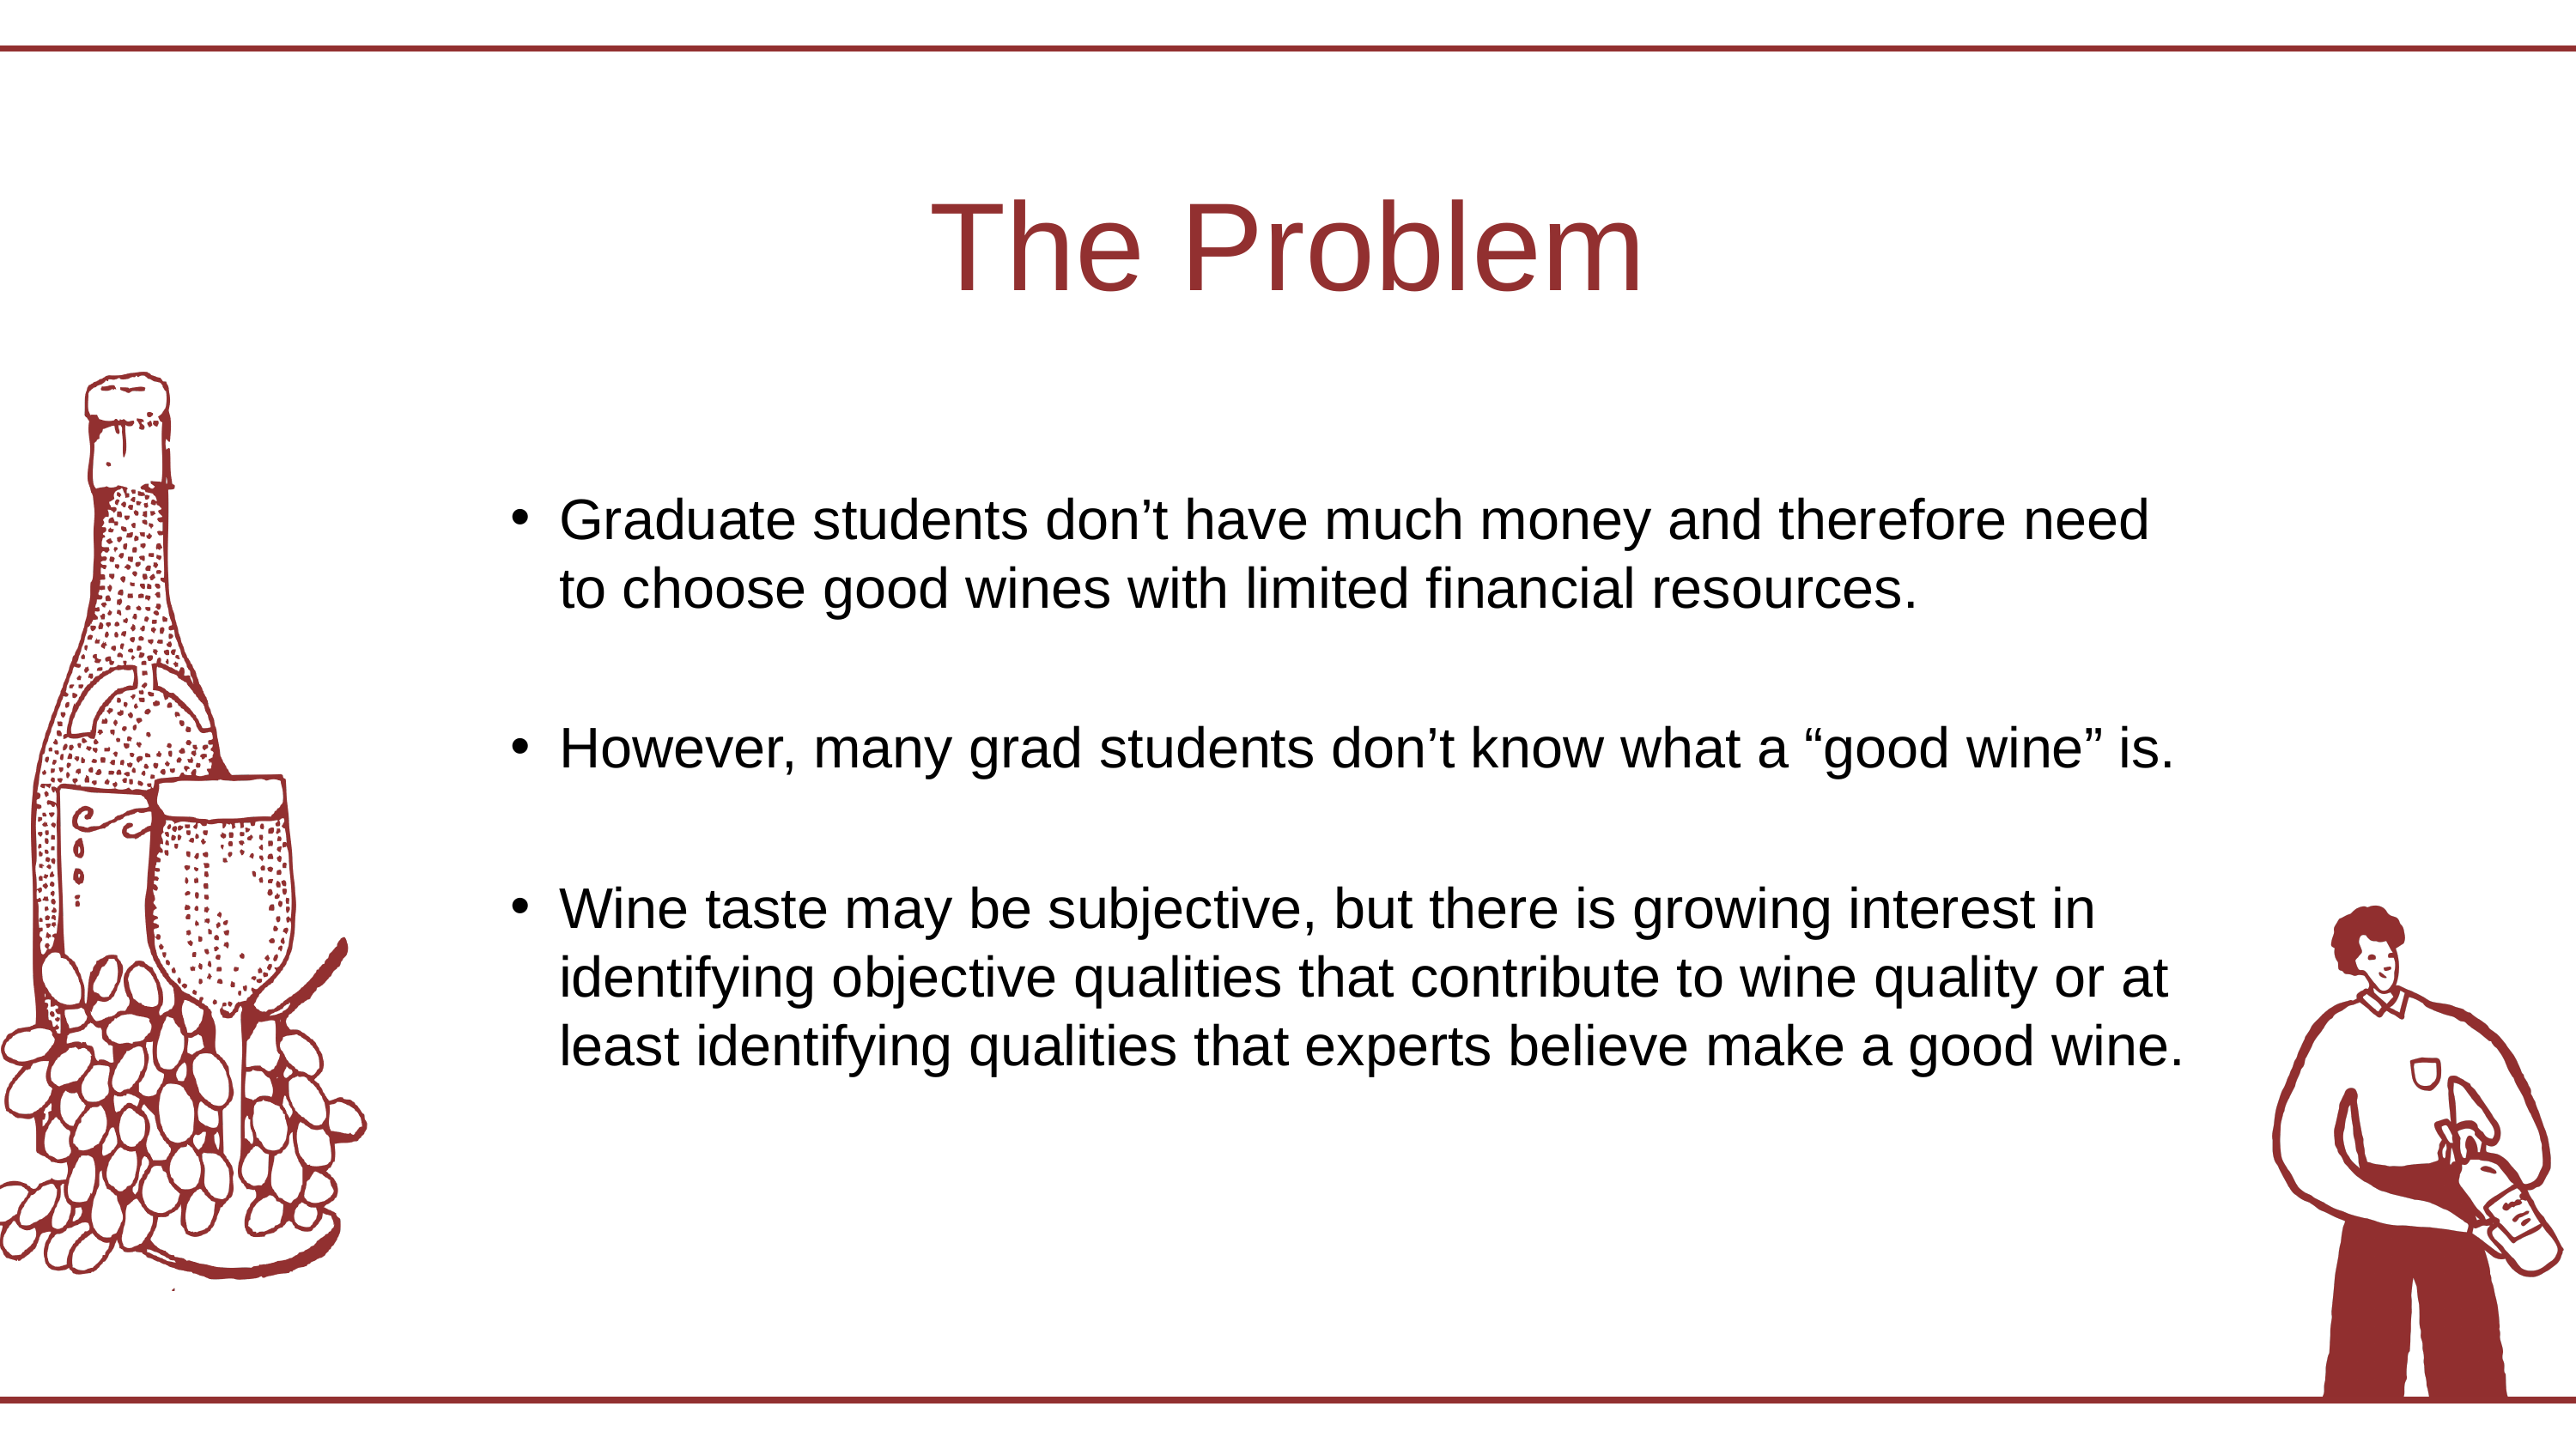

The Problem

Graduate students don’t have much money and therefore need to choose good wines with limited financial resources.

However, many grad students don’t know what a “good wine” is.

Wine taste may be subjective, but there is growing interest in identifying objective qualities that contribute to wine quality or at least identifying qualities that experts believe make a good wine.